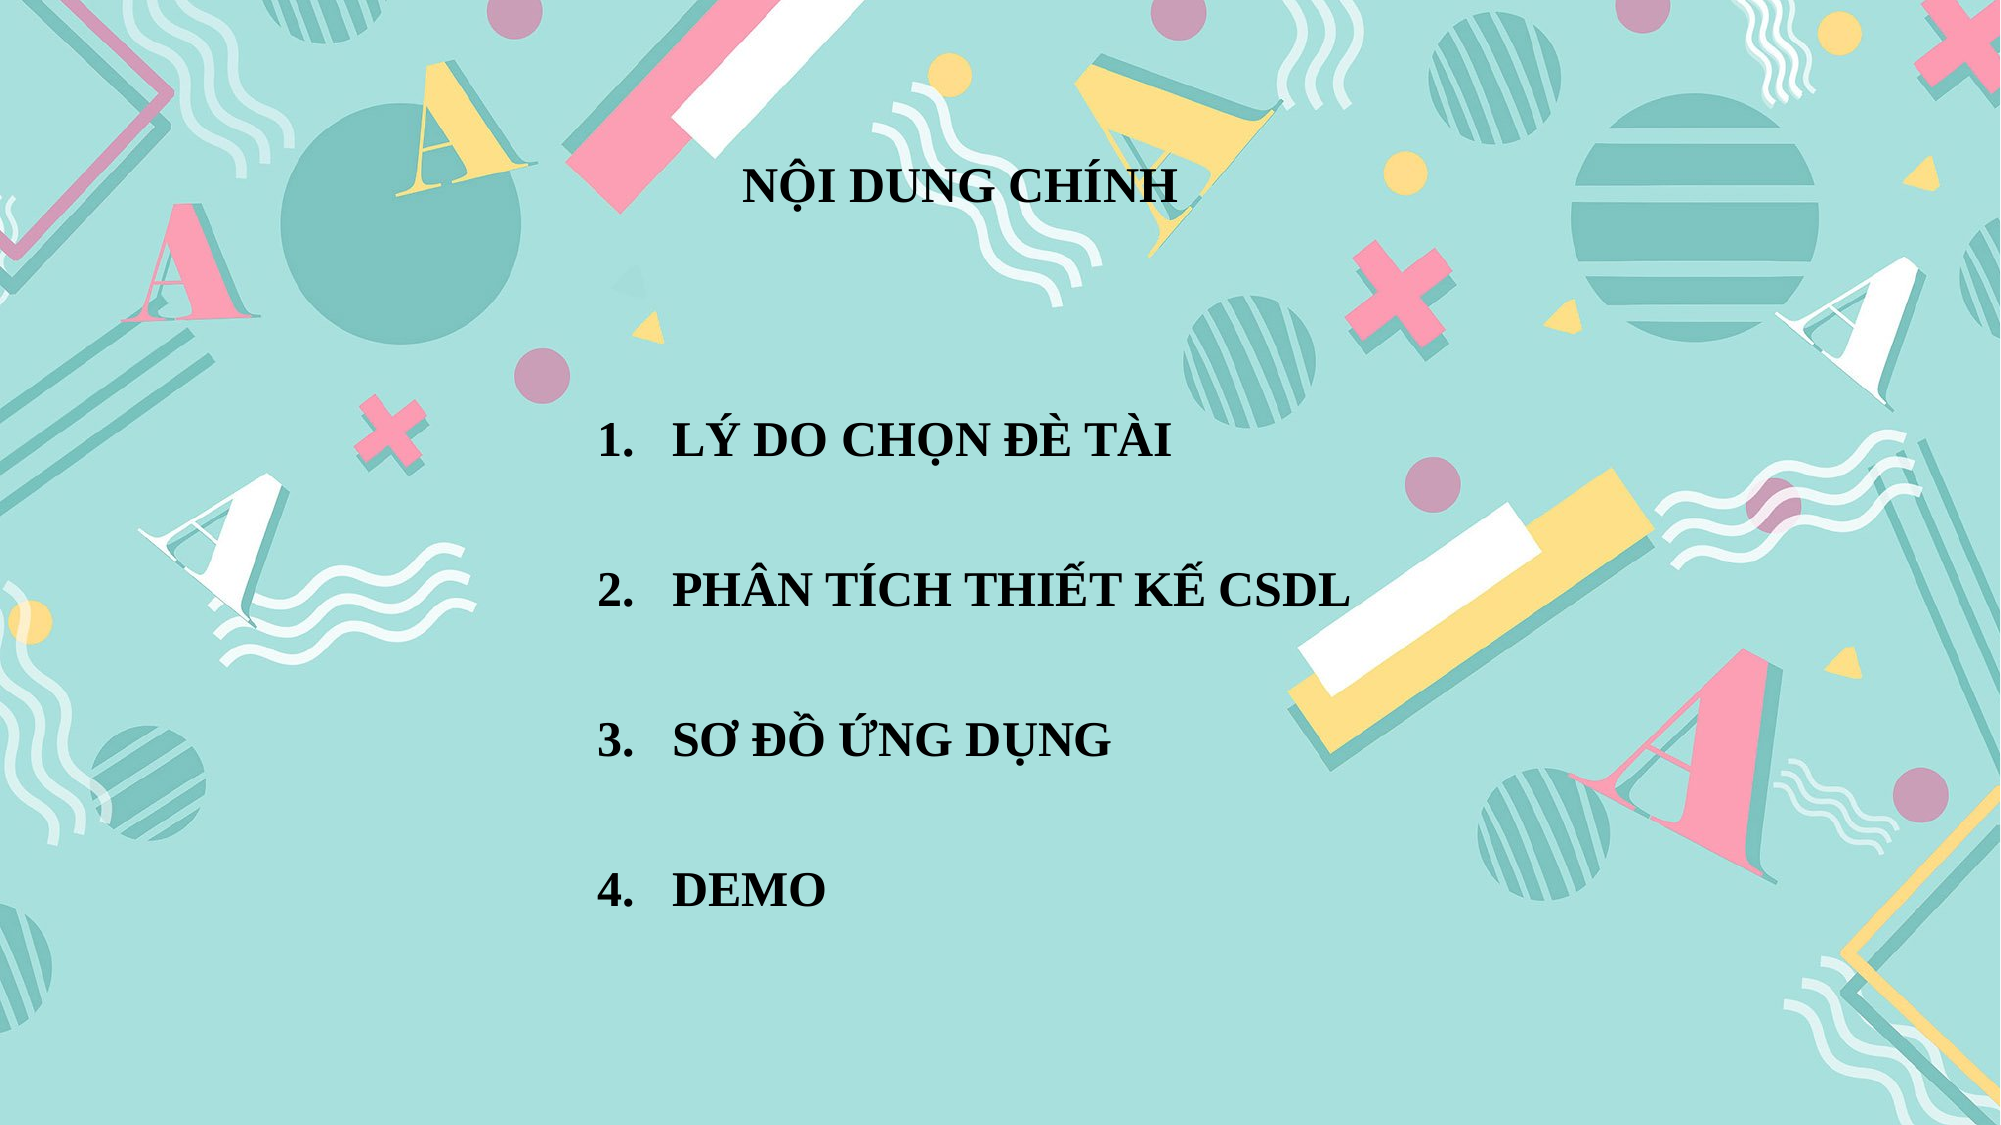

NỘI DUNG CHÍNH
LÝ DO CHỌN ĐÈ TÀI
PHÂN TÍCH THIẾT KẾ CSDL
SƠ ĐỒ ỨNG DỤNG
DEMO